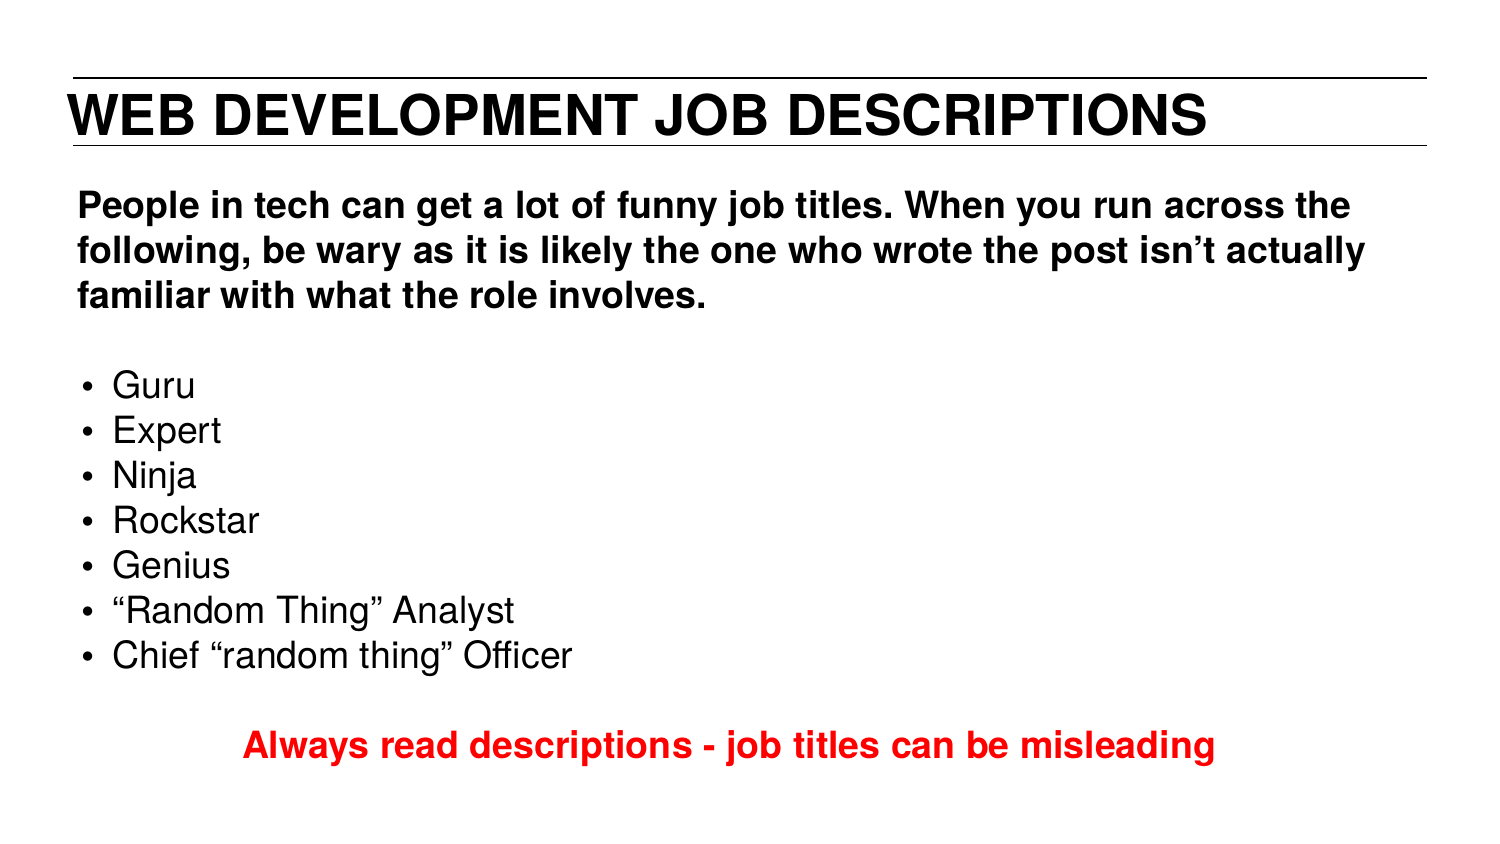

WEB DEVELOPMENT JOB DESCRIPTIONS
People in tech can get a lot of funny job titles. When you run across the following, be wary as it is likely the one who wrote the post isn’t actually familiar with what the role involves.

Guru
Expert
Ninja
Rockstar
Genius
“Random Thing” Analyst
Chief “random thing” Officer

Always read descriptions - job titles can be misleading